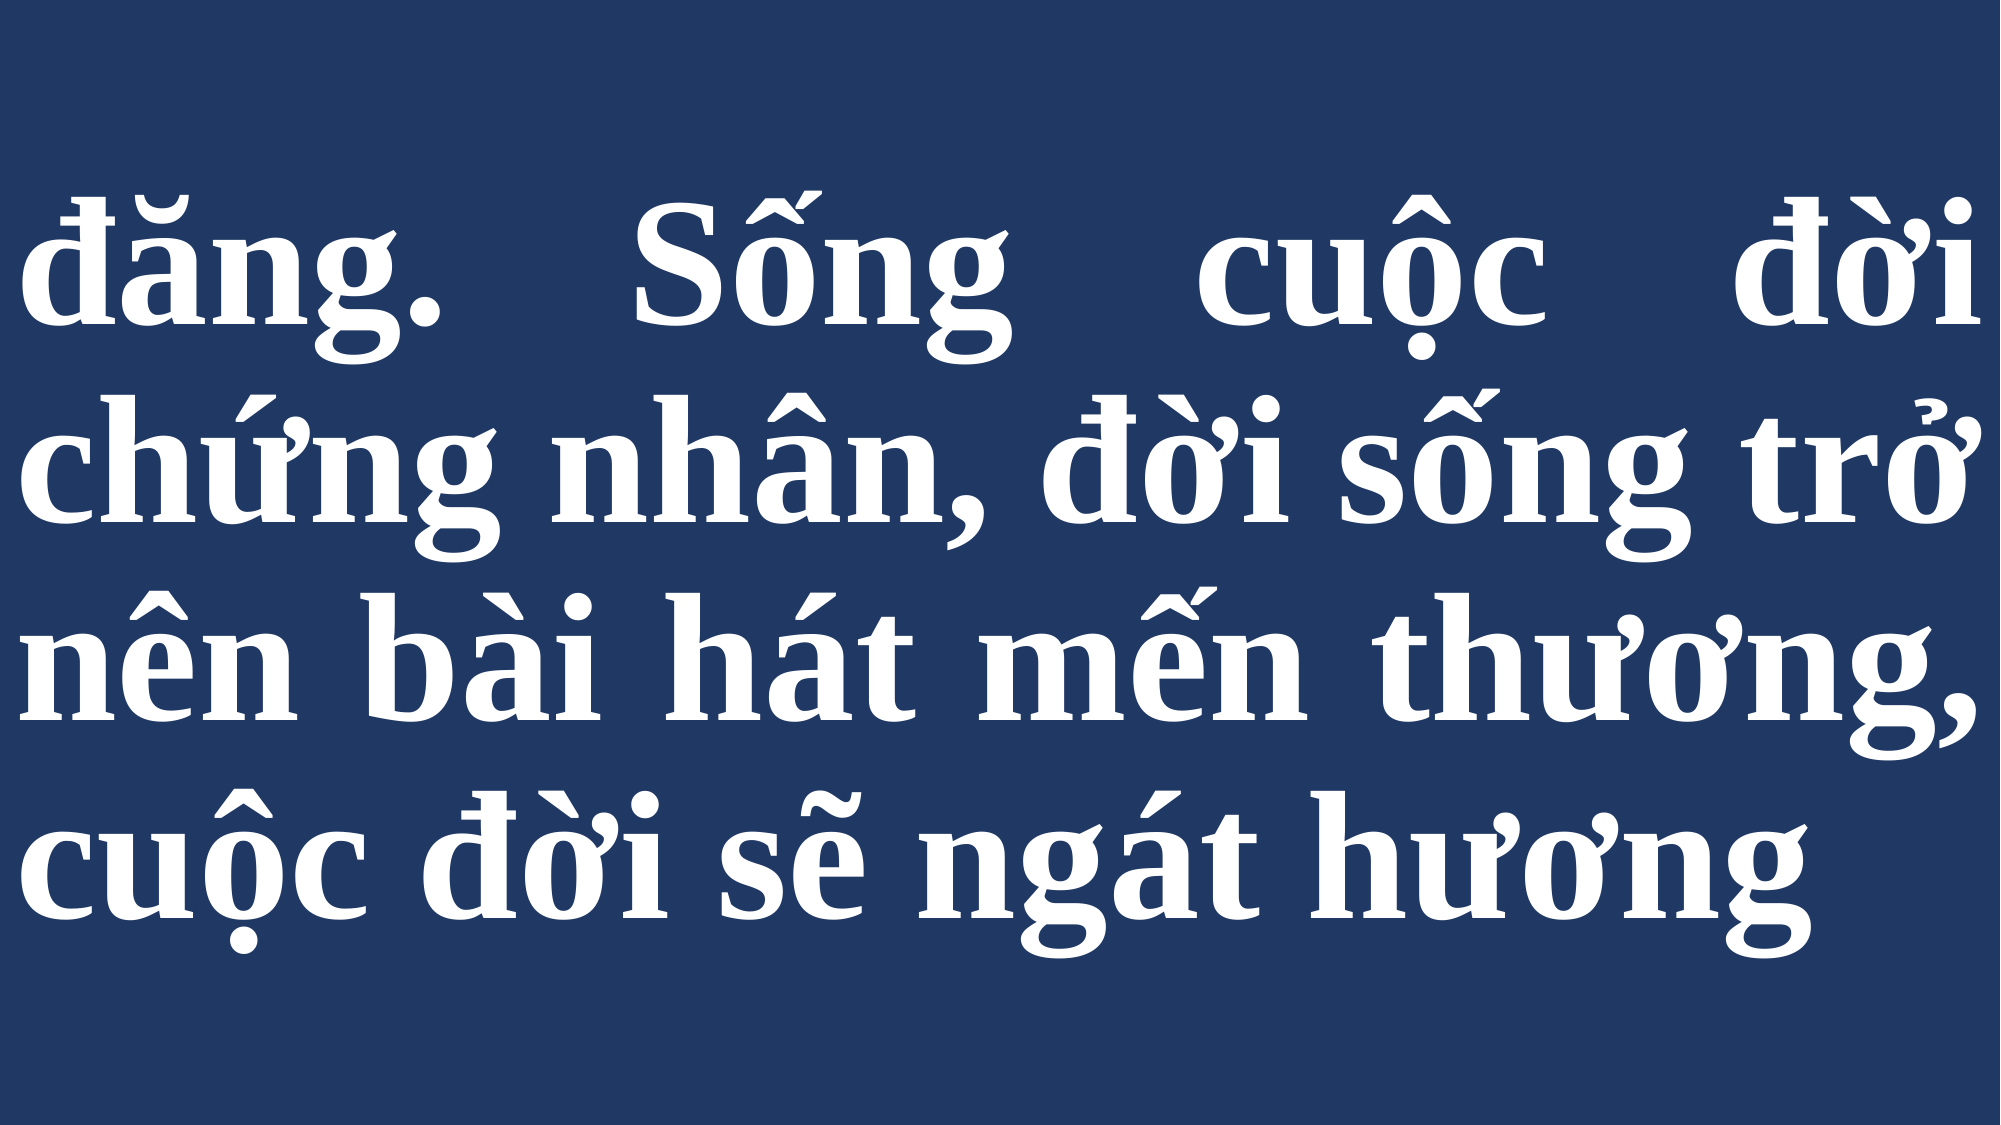

# đăng. Sống cuộc đời chứng nhân, đời sống trở nên bài hát mến thương, cuộc đời sẽ ngát hương